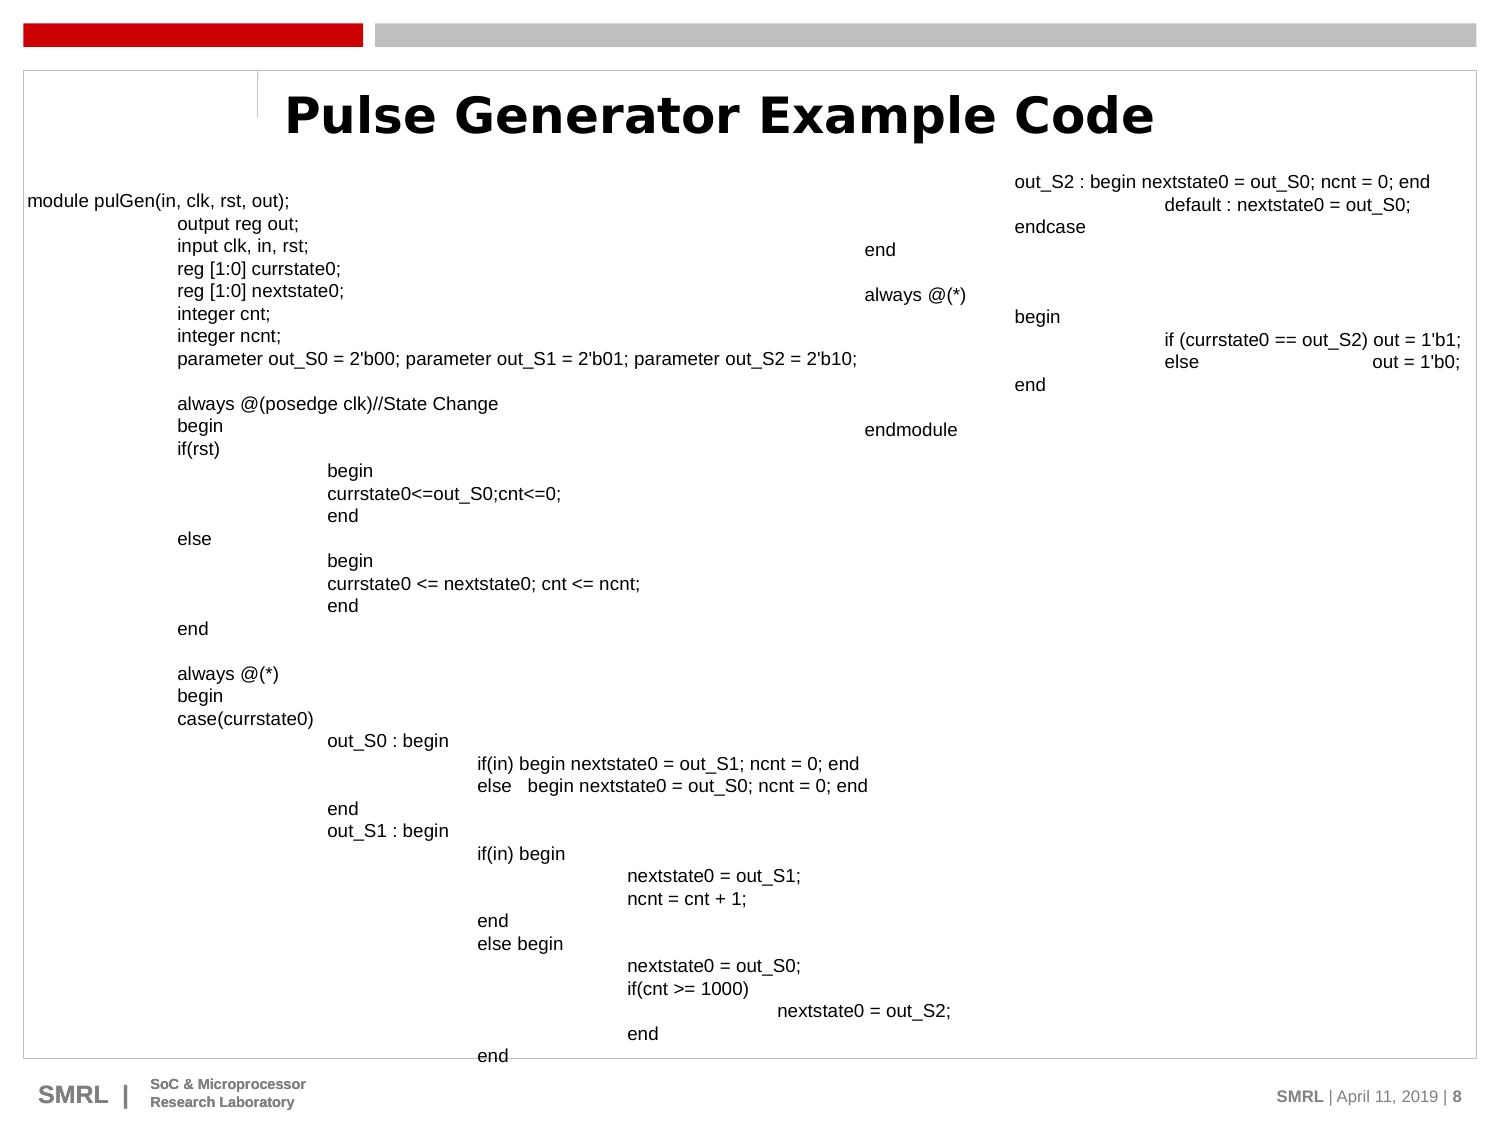

Pulse Generator Example Code
	out_S2 : begin nextstate0 = out_S0; ncnt = 0; end
		default : nextstate0 = out_S0;
	endcase
end

always @(*)
	begin
		if (currstate0 == out_S2) out = 1'b1;
		else                                 out = 1'b0;
	end

endmodule
module pulGen(in, clk, rst, out);
	output reg out;
	input clk, in, rst;
	reg [1:0] currstate0;
	reg [1:0] nextstate0;
	integer cnt;
	integer ncnt;
	parameter out_S0 = 2'b00; parameter out_S1 = 2'b01; parameter out_S2 = 2'b10;

	always @(posedge clk)//State Change
	begin
	if(rst)
		begin
		currstate0<=out_S0;cnt<=0;
		end
	else
		begin
		currstate0 <= nextstate0; cnt <= ncnt;
		end
	end

	always @(*)
	begin
	case(currstate0)
		out_S0 : begin
			if(in) begin nextstate0 = out_S1; ncnt = 0; end
			else   begin nextstate0 = out_S0; ncnt = 0; end
		end
		out_S1 : begin
			if(in) begin
				nextstate0 = out_S1;
				ncnt = cnt + 1;
			end
			else begin
				nextstate0 = out_S0;
				if(cnt >= 1000)
					nextstate0 = out_S2;
				end
			end